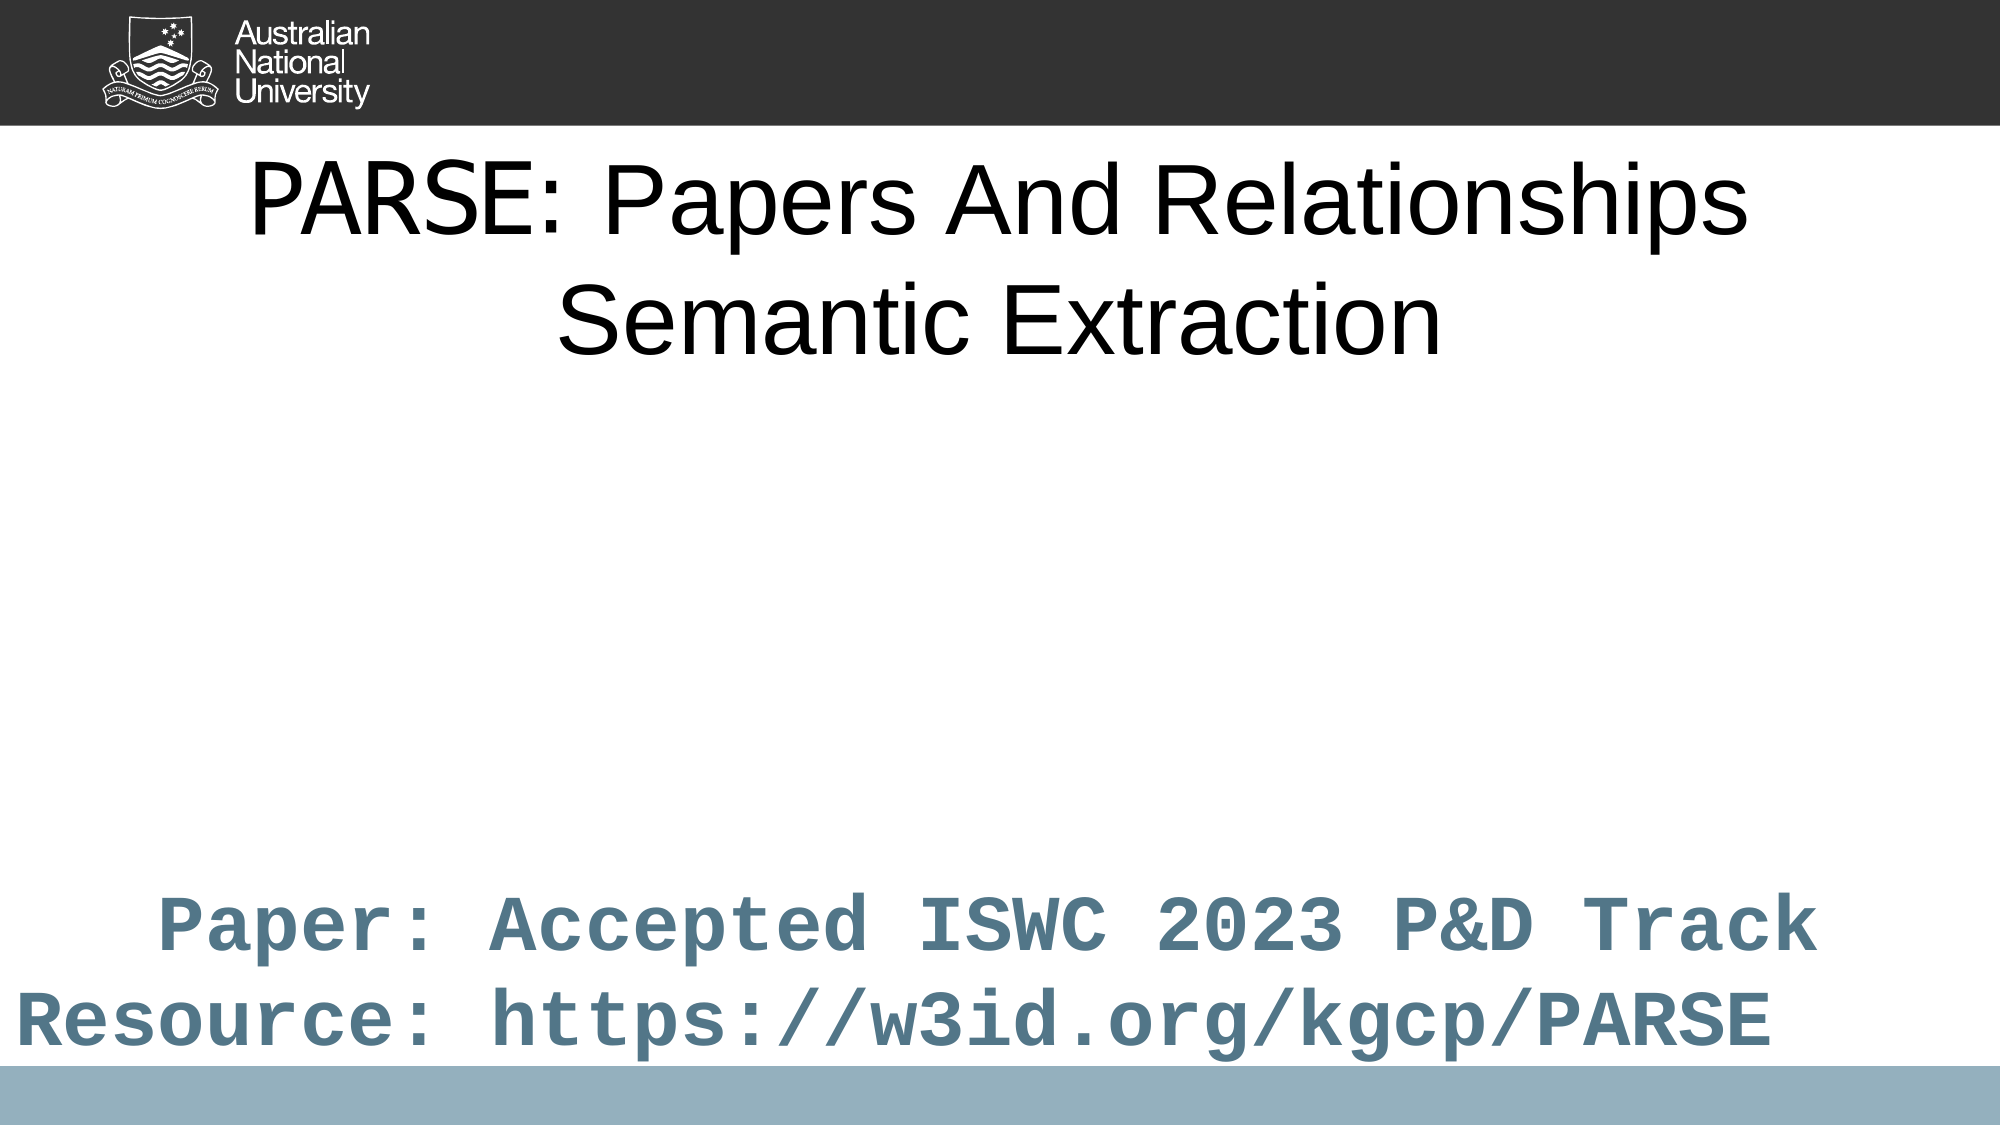

PARSE: Papers And Relationships Semantic Extraction
# Paper: Accepted ISWC 2023 P&D Track Resource: https://w3id.org/kgcp/PARSE